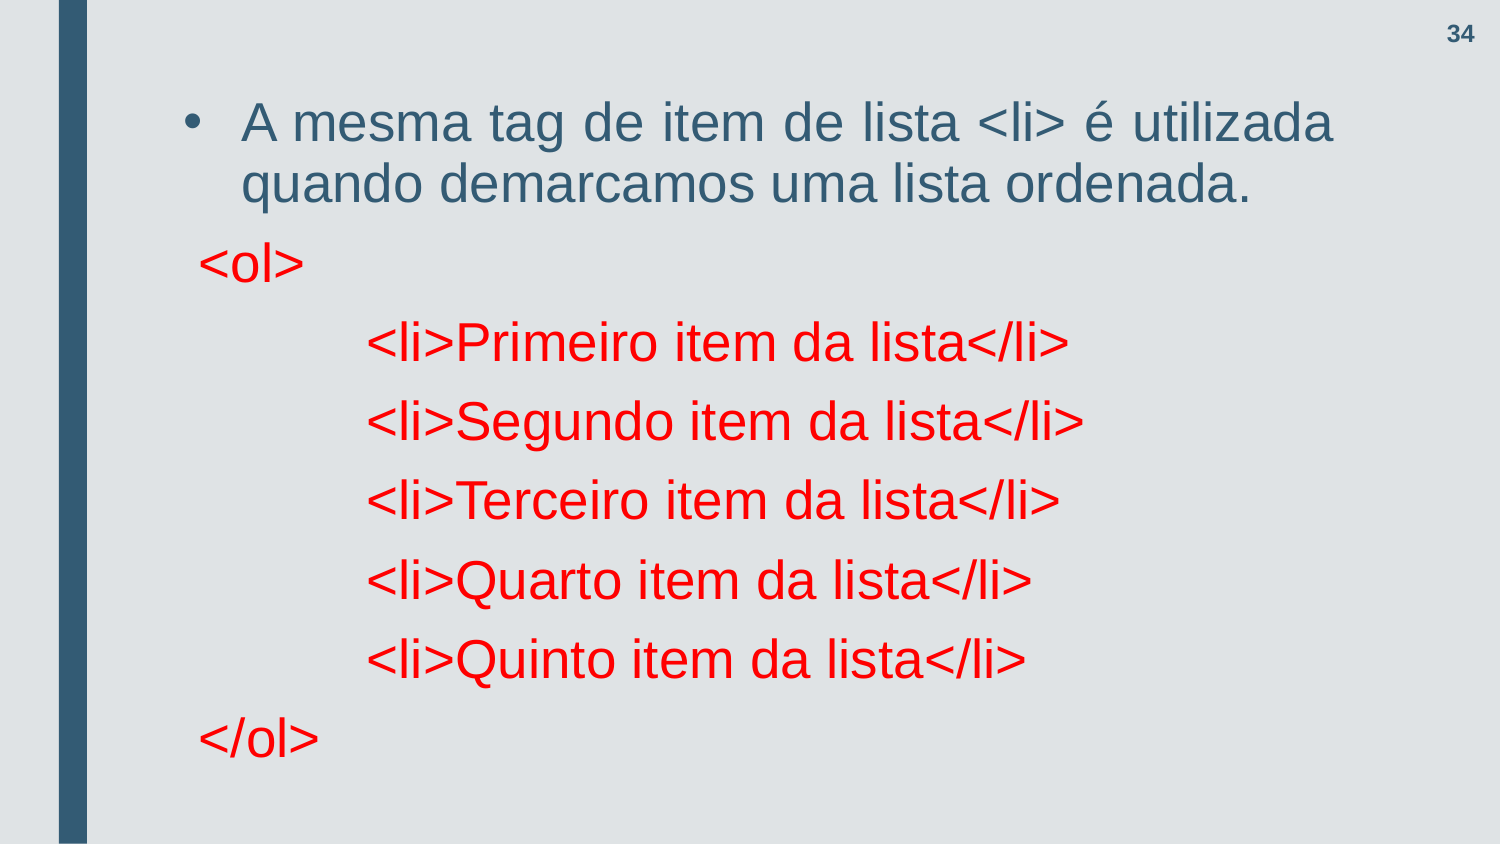

34
A mesma tag de item de lista <li> é utilizada quando demarcamos uma lista ordenada.
 <ol>
            <li>Primeiro item da lista</li>
            <li>Segundo item da lista</li>
            <li>Terceiro item da lista</li>
            <li>Quarto item da lista</li>
            <li>Quinto item da lista</li>
 </ol>